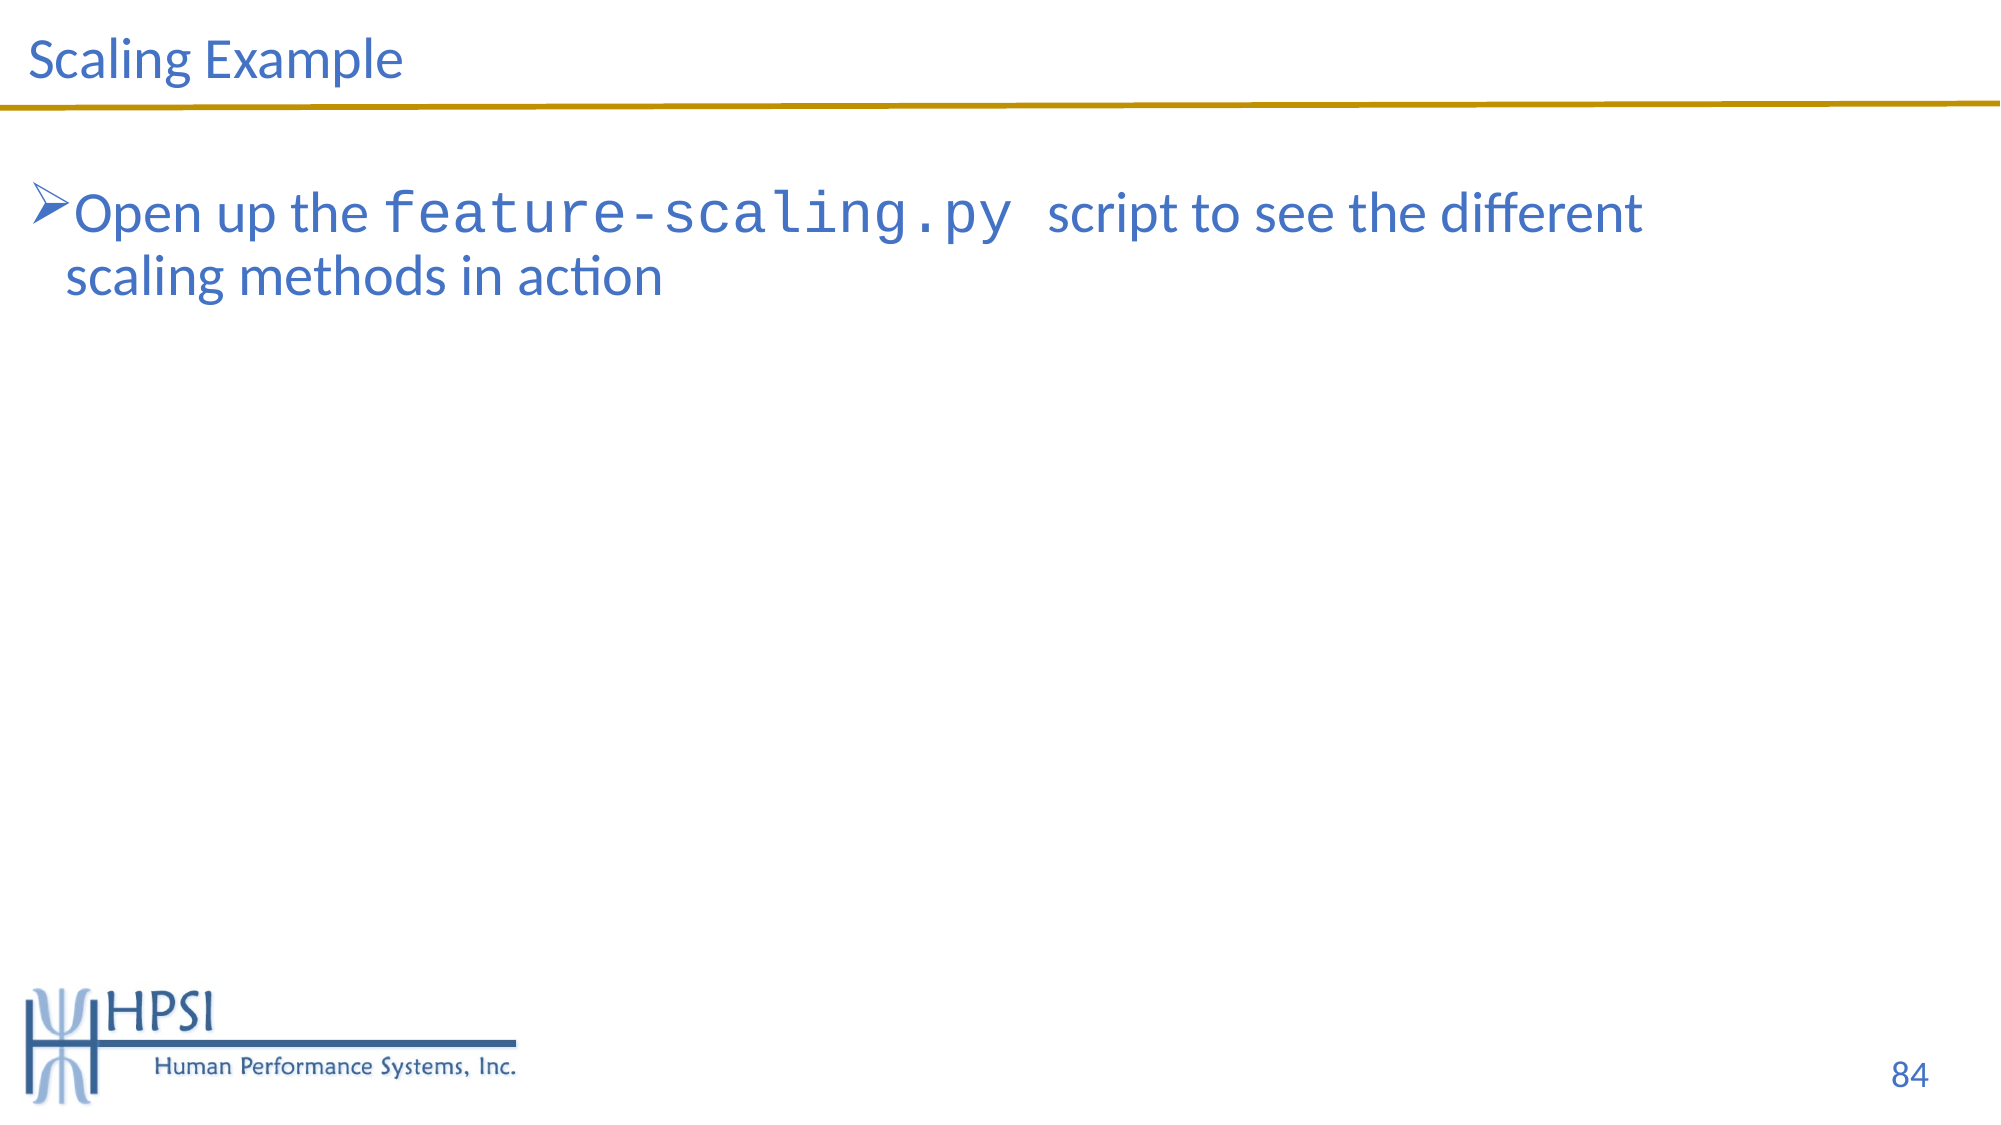

# Scaling Example
Open up the feature-scaling.py script to see the different scaling methods in action
84